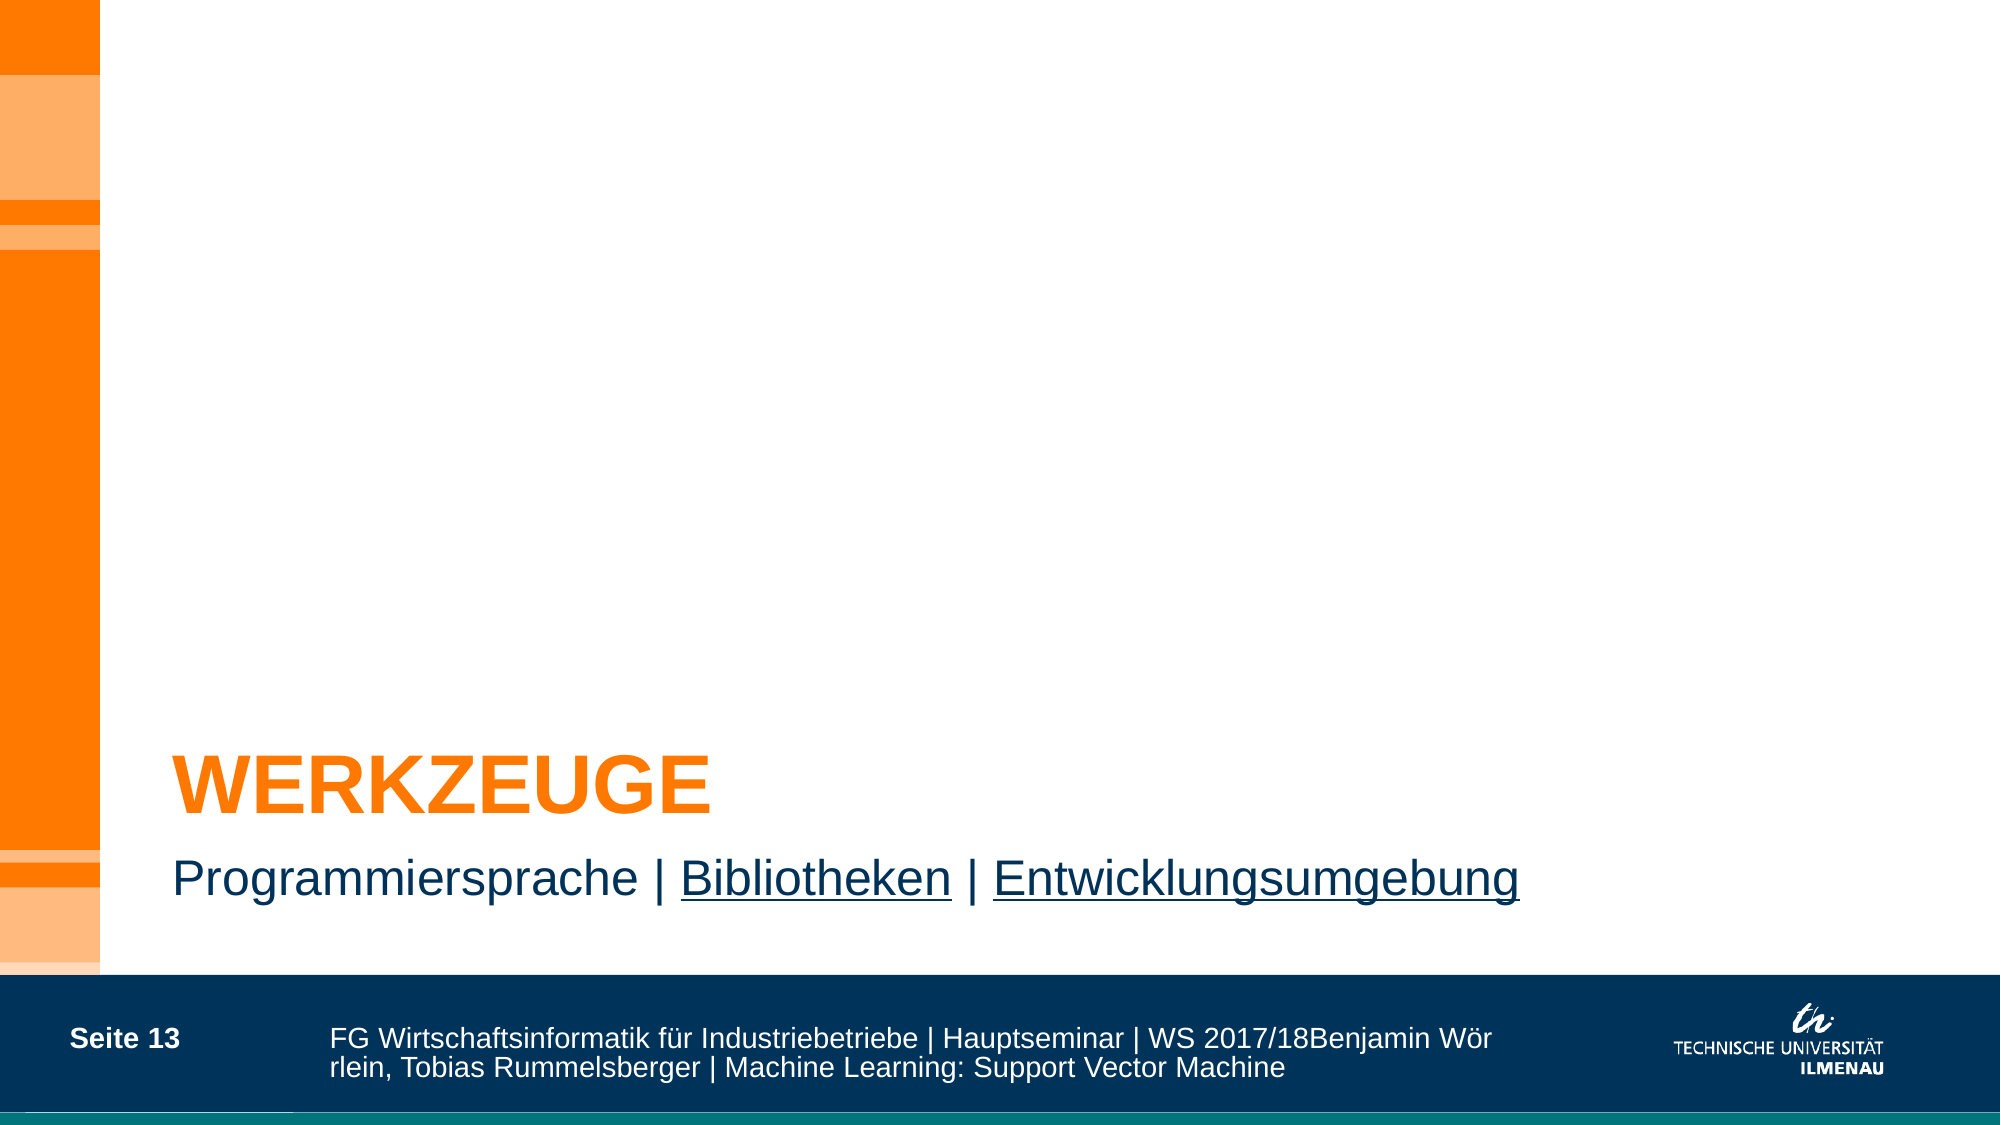

# Werkzeuge
Programmiersprache | Bibliotheken | Entwicklungsumgebung
Seite 13
FG Wirtschaftsinformatik für Industriebetriebe | Hauptseminar | WS 2017/18
Benjamin Wörrlein, Tobias Rummelsberger | Machine Learning: Support Vector Machine